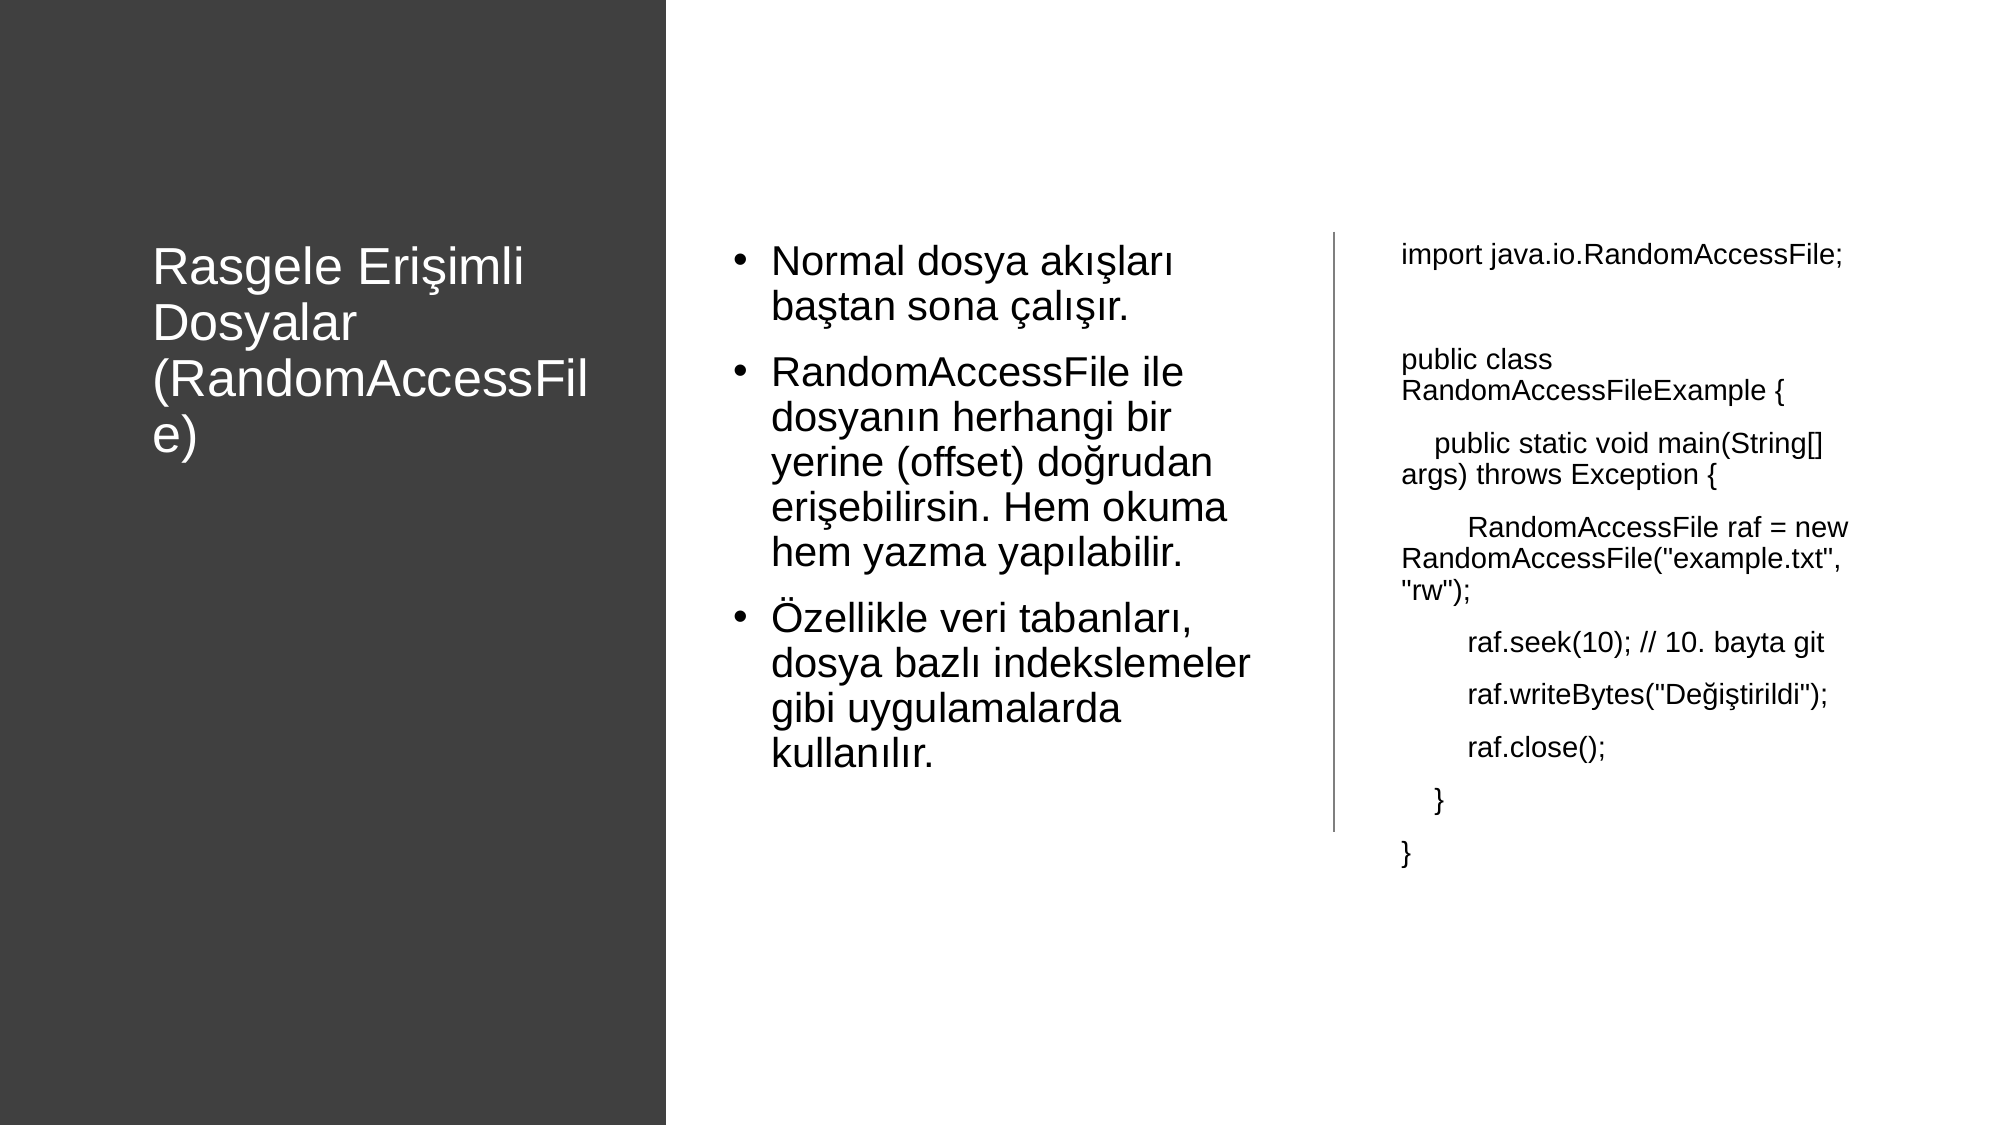

# Rasgele Erişimli Dosyalar (RandomAccessFile)
Normal dosya akışları baştan sona çalışır.
RandomAccessFile ile dosyanın herhangi bir yerine (offset) doğrudan erişebilirsin. Hem okuma hem yazma yapılabilir.
Özellikle veri tabanları, dosya bazlı indekslemeler gibi uygulamalarda kullanılır.
import java.io.RandomAccessFile;

public class RandomAccessFileExample {
    public static void main(String[] args) throws Exception {
        RandomAccessFile raf = new RandomAccessFile("example.txt", "rw");
        raf.seek(10); // 10. bayta git
        raf.writeBytes("Değiştirildi");
        raf.close();
    }
}